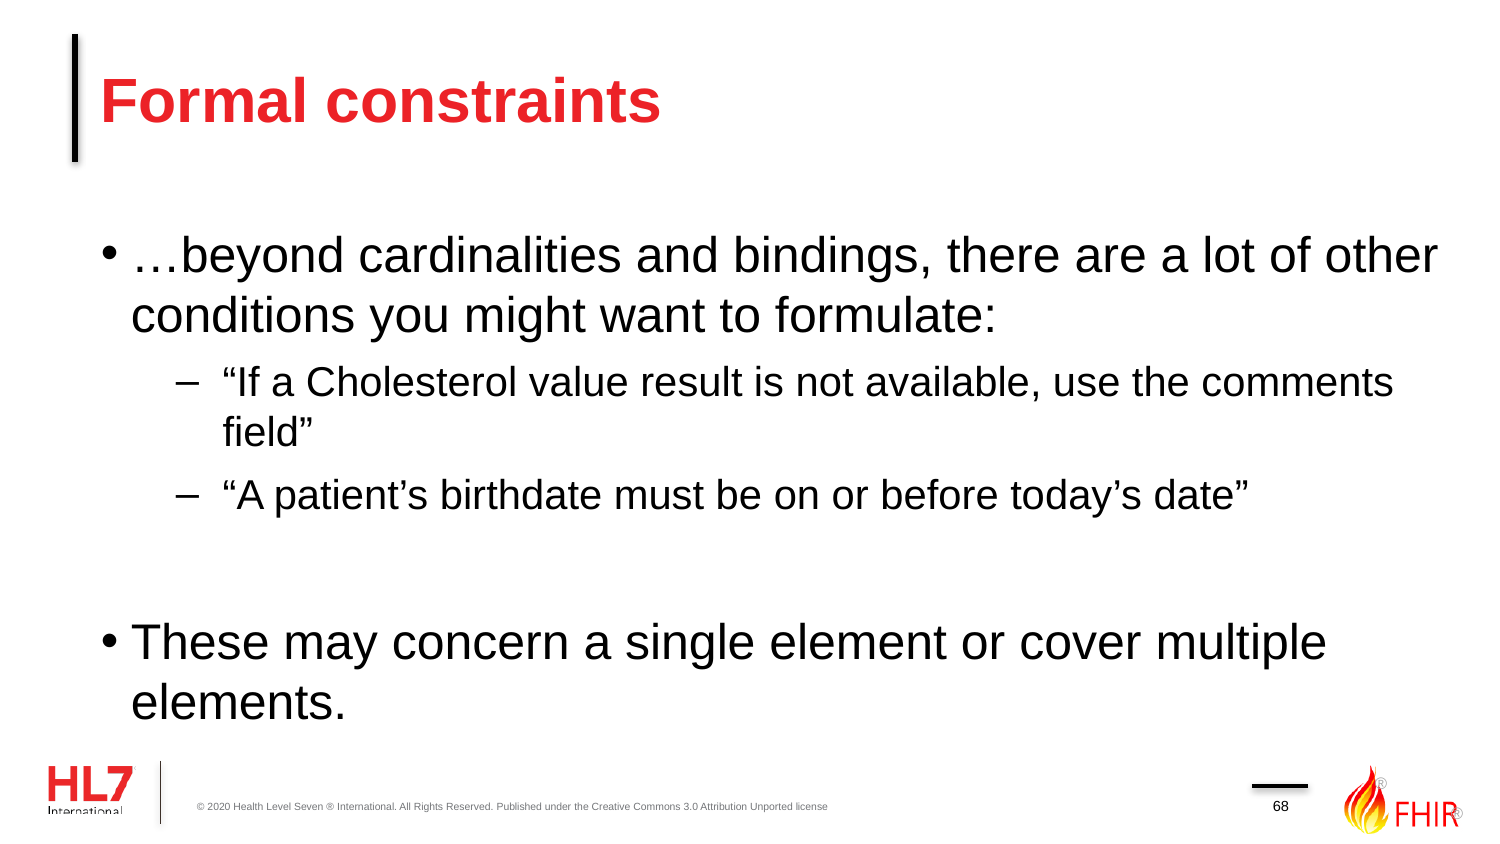

# Formal constraints
…beyond cardinalities and bindings, there are a lot of other conditions you might want to formulate:
“If a Cholesterol value result is not available, use the comments field”
“A patient’s birthdate must be on or before today’s date”

These may concern a single element or cover multiple elements.
68
© 2020 Health Level Seven ® International. All Rights Reserved. Published under the Creative Commons 3.0 Attribution Unported license